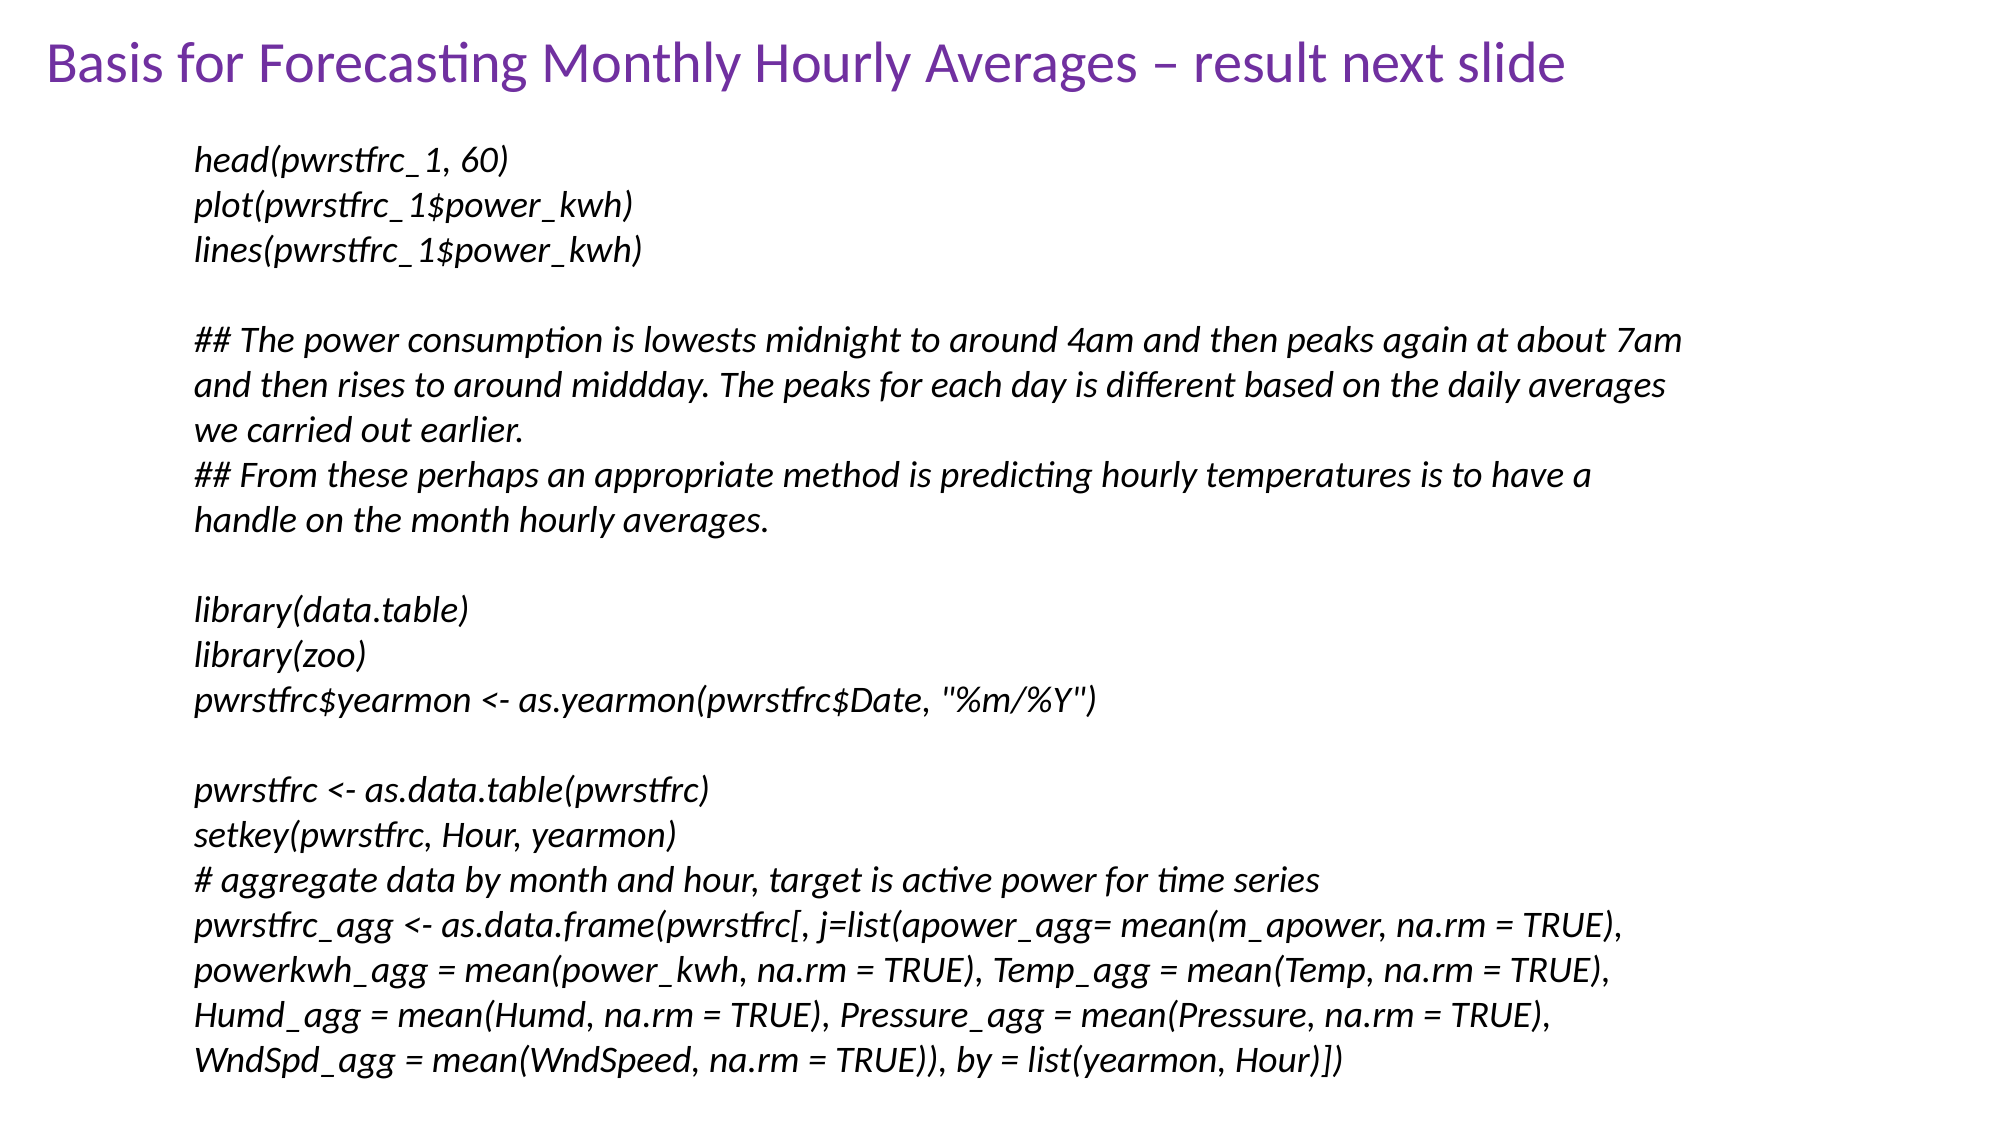

# Basis for Forecasting Monthly Hourly Averages – result next slide
head(pwrstfrc_1, 60)
plot(pwrstfrc_1$power_kwh)
lines(pwrstfrc_1$power_kwh)

## The power consumption is lowests midnight to around 4am and then peaks again at about 7am and then rises to around middday. The peaks for each day is different based on the daily averages we carried out earlier.
## From these perhaps an appropriate method is predicting hourly temperatures is to have a handle on the month hourly averages.

library(data.table)
library(zoo)
pwrstfrc$yearmon <- as.yearmon(pwrstfrc$Date, "%m/%Y")

pwrstfrc <- as.data.table(pwrstfrc)
setkey(pwrstfrc, Hour, yearmon)
# aggregate data by month and hour, target is active power for time series
pwrstfrc_agg <- as.data.frame(pwrstfrc[, j=list(apower_agg= mean(m_apower, na.rm = TRUE), powerkwh_agg = mean(power_kwh, na.rm = TRUE), Temp_agg = mean(Temp, na.rm = TRUE), Humd_agg = mean(Humd, na.rm = TRUE), Pressure_agg = mean(Pressure, na.rm = TRUE), WndSpd_agg = mean(WndSpeed, na.rm = TRUE)), by = list(yearmon, Hour)])